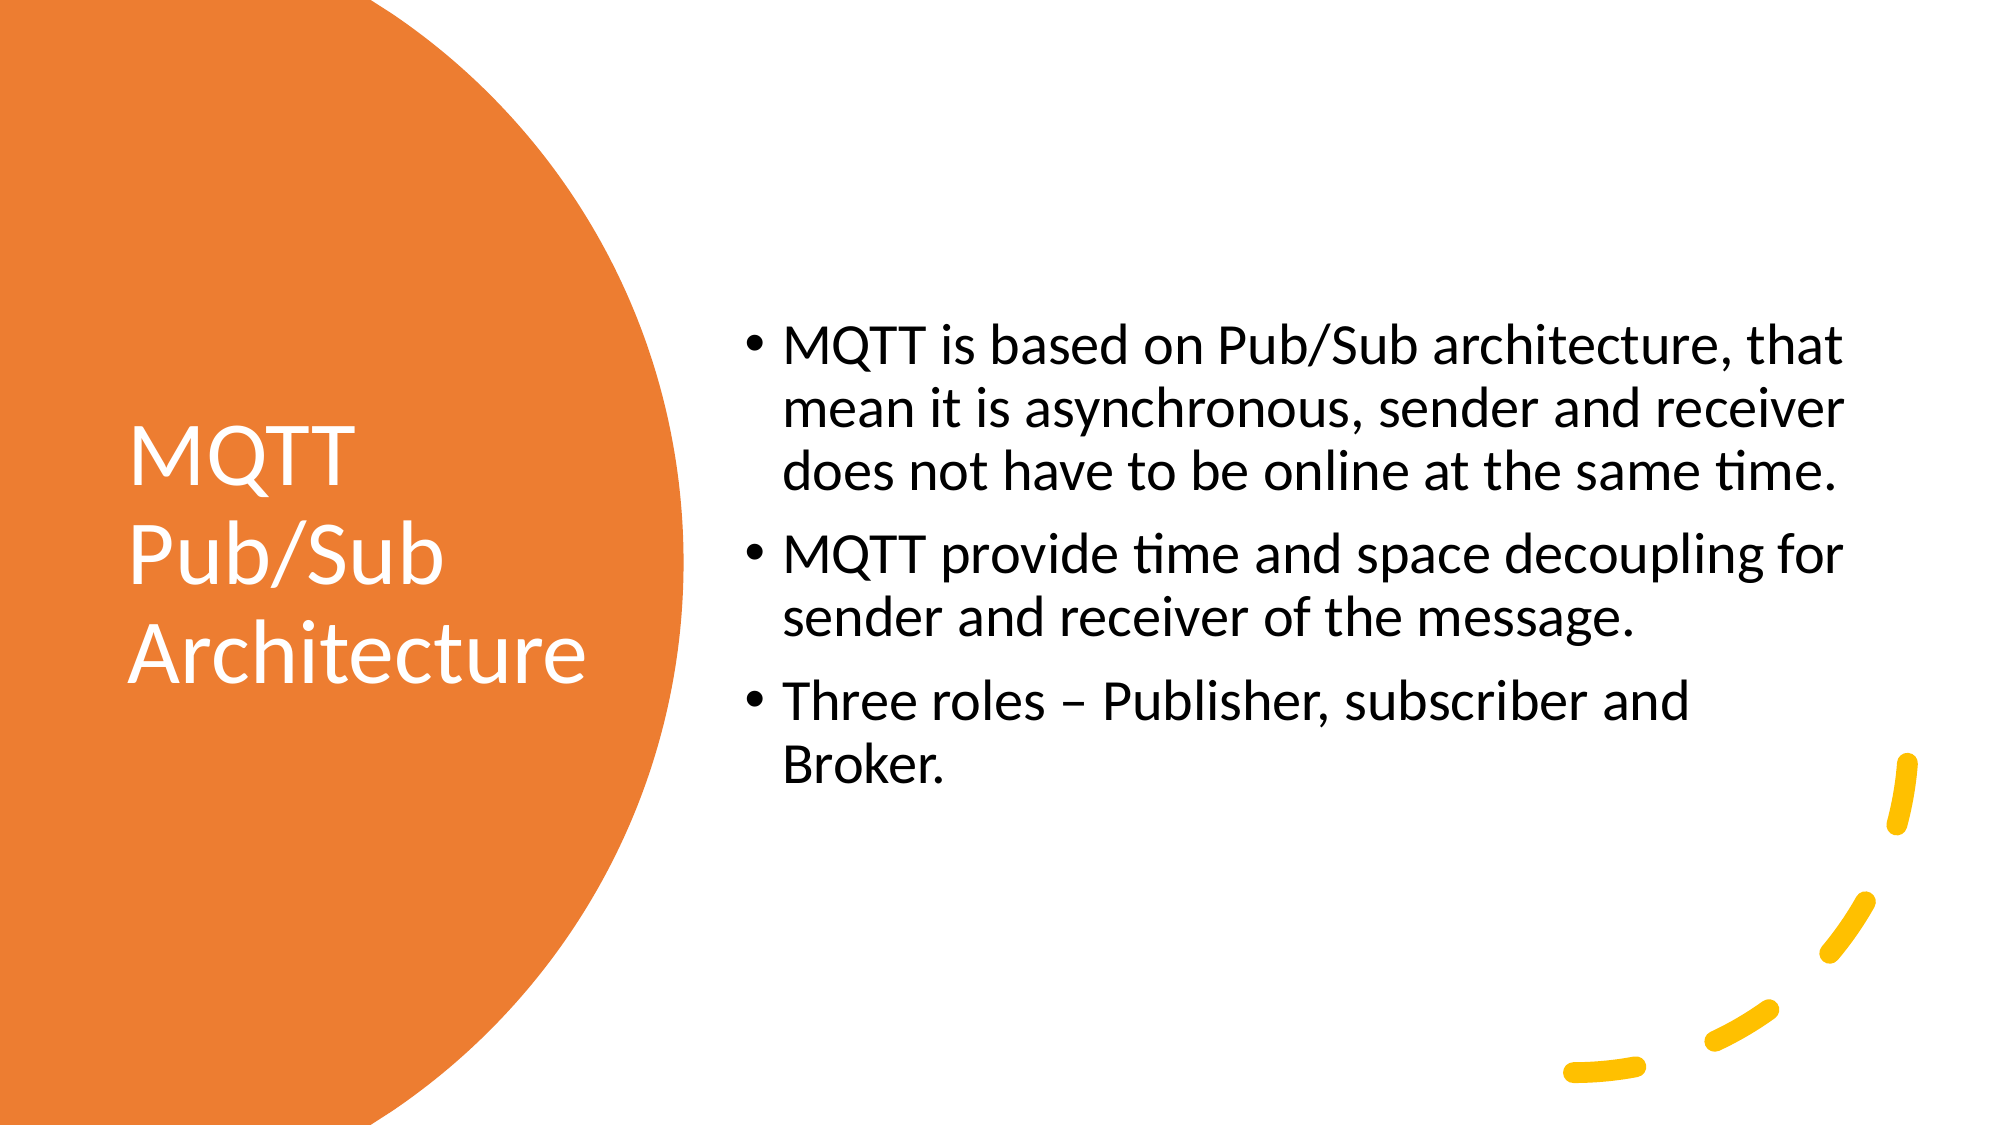

MQTT is based on Pub/Sub architecture, that mean it is asynchronous, sender and receiver does not have to be online at the same time.
MQTT provide time and space decoupling for sender and receiver of the message.
Three roles – Publisher, subscriber and Broker.
# MQTT Pub/Sub Architecture